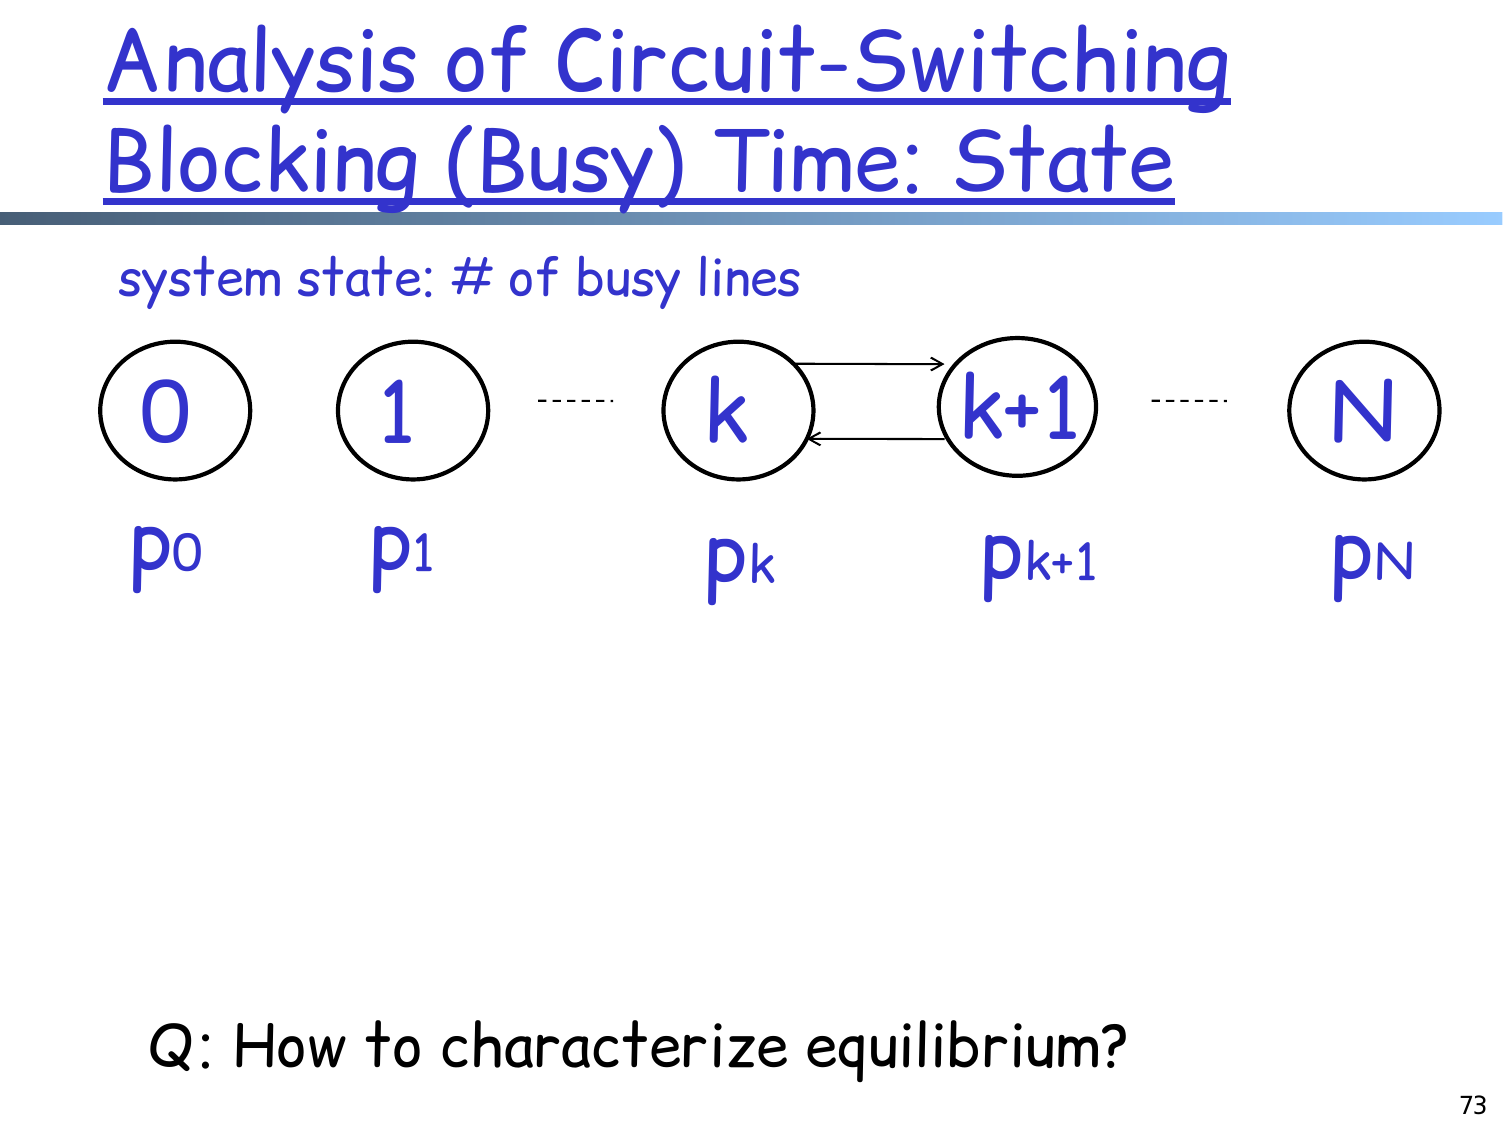

# Analysis of Circuit-Switching Blocking (Busy) Time: State
system state: # of busy lines

0

1

k

N
k+1

p0
p1
pk+1
pN
pk
Q: How to characterize equilibrium?
73